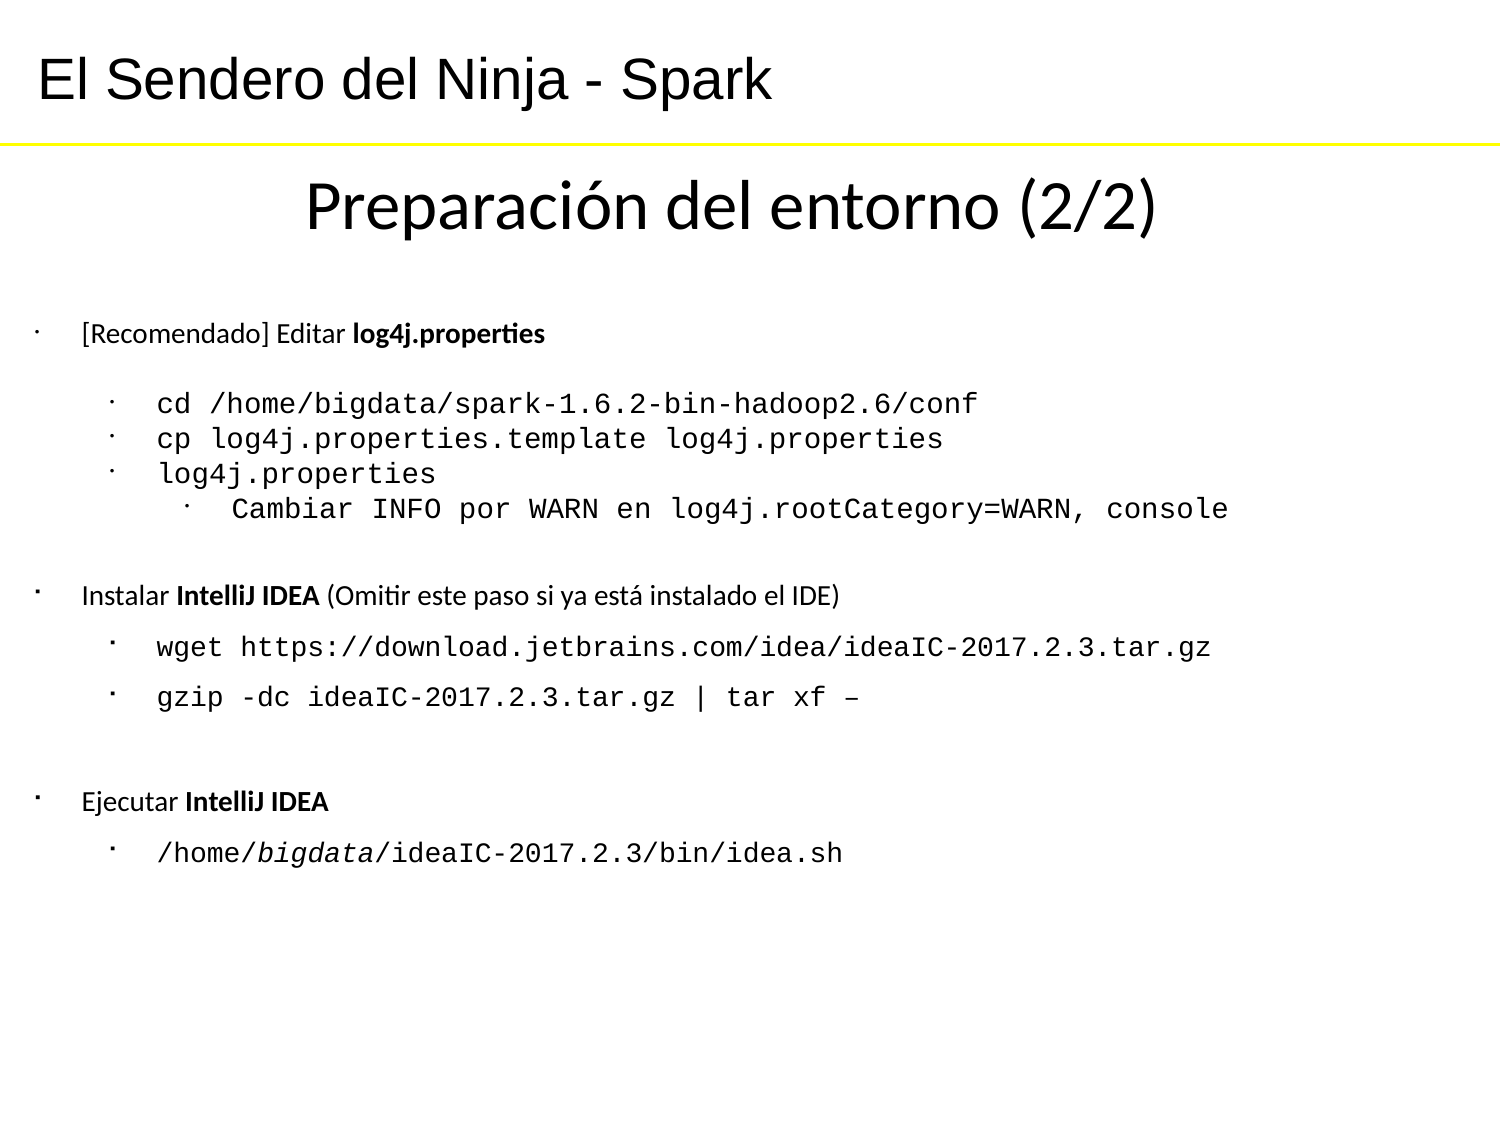

Preparación del entorno (2/2)
[Recomendado] Editar log4j.properties

cd /home/bigdata/spark-1.6.2-bin-hadoop2.6/conf
cp log4j.properties.template log4j.properties
log4j.properties
Cambiar INFO por WARN en log4j.rootCategory=WARN, console

﻿Instalar IntelliJ IDEA (Omitir este paso si ya está instalado el IDE)
wget https://download.jetbrains.com/idea/ideaIC-2017.2.3.tar.gz
gzip -dc ideaIC-2017.2.3.tar.gz | tar xf –

Ejecutar IntelliJ IDEA
/home/bigdata/ideaIC-2017.2.3/bin/idea.sh